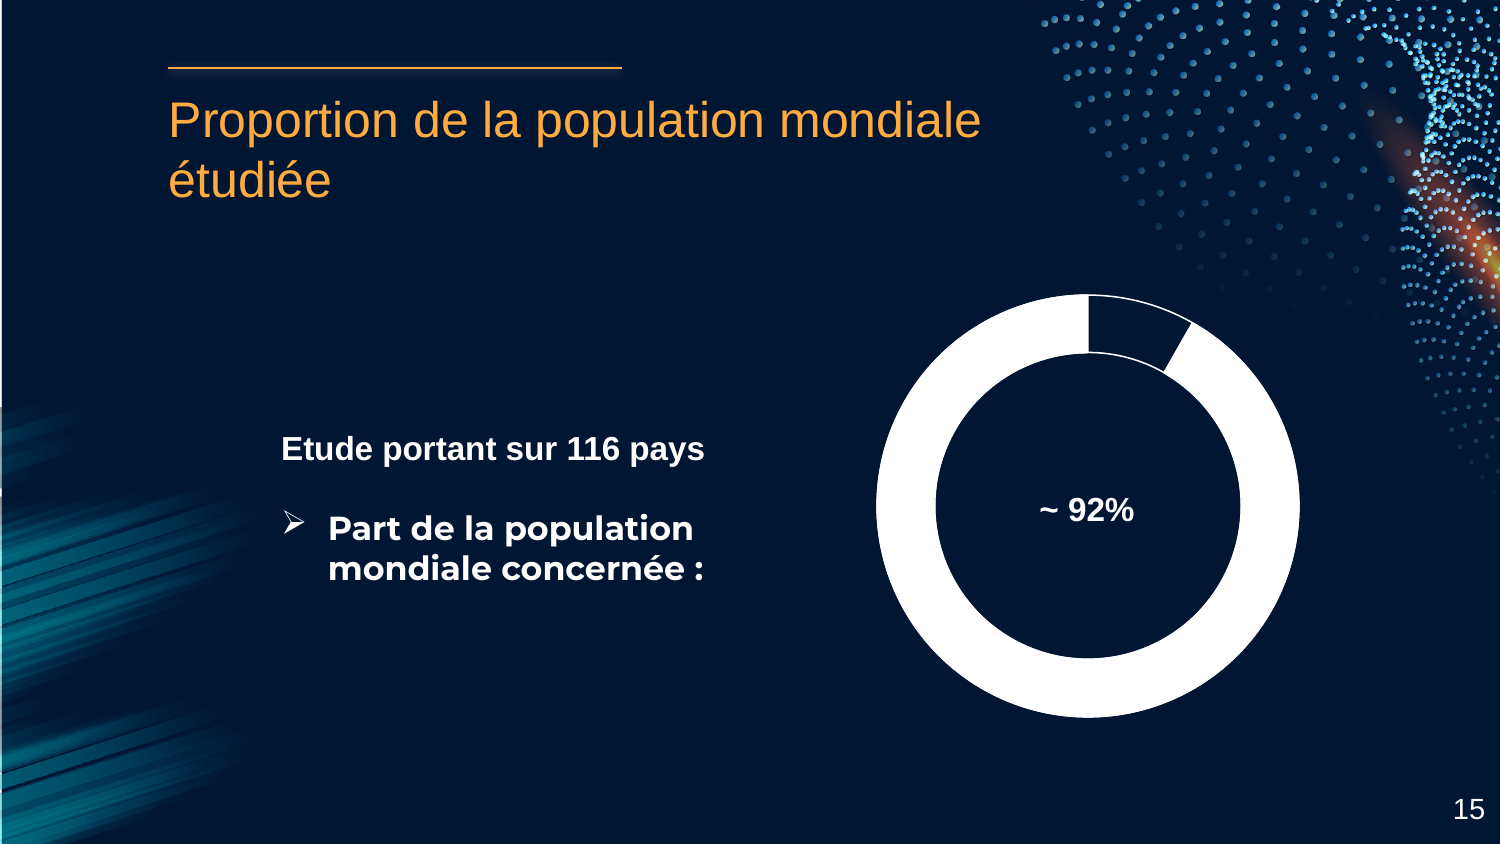

# Proportion de la population mondiale étudiée

~ 92%

Etude portant sur 116 pays
Part de la population mondiale concernée :